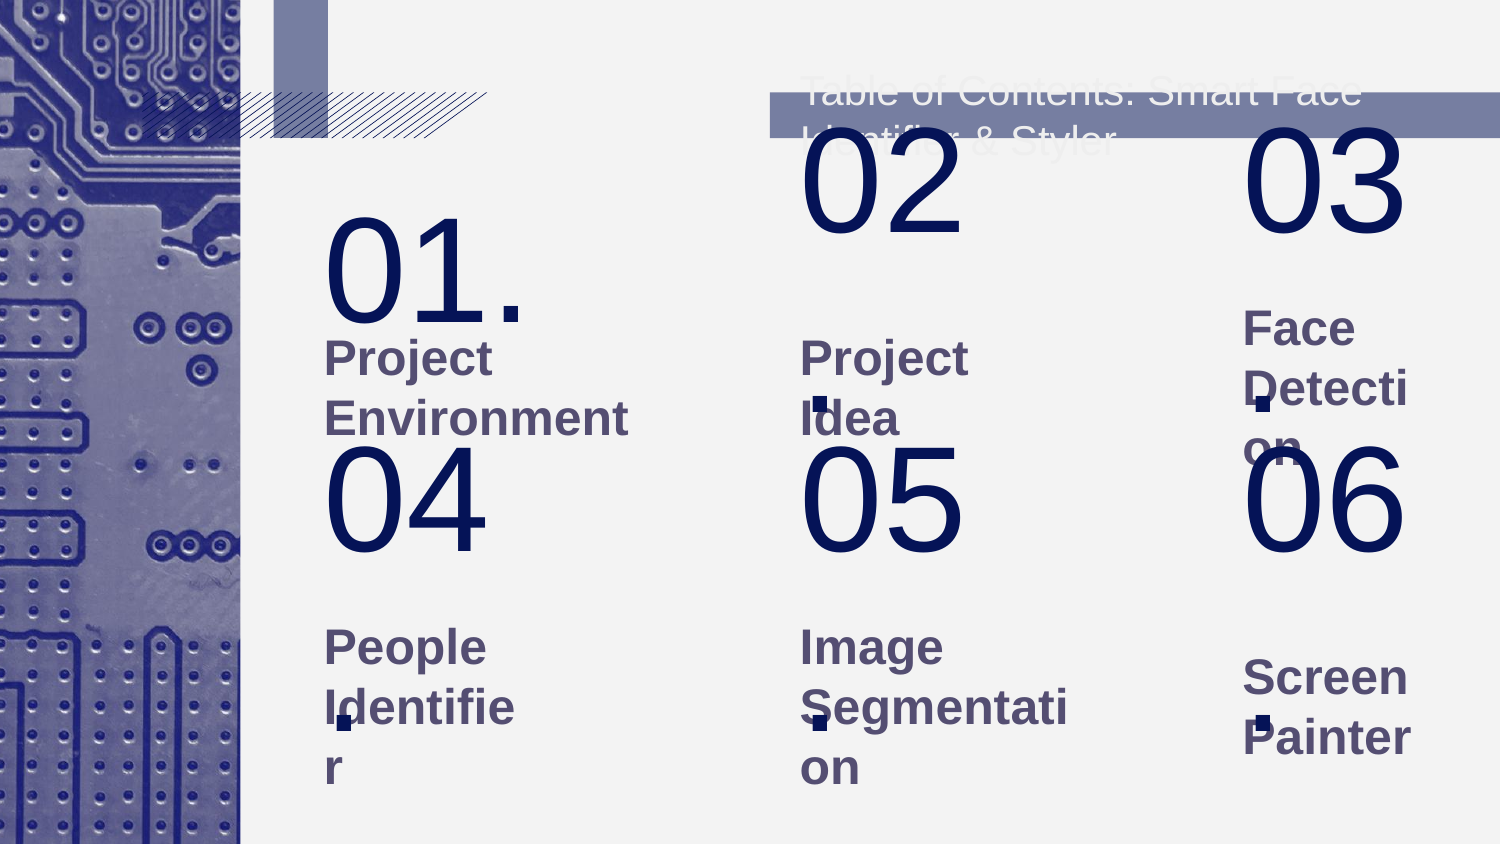

# Table of Contents: Smart Face Identifier & Styler
01.
02.
03.
Project Environment
Project Idea
Face Detection
04.
05.
06.
People Identifier
Image Segmentation
Screen Painter